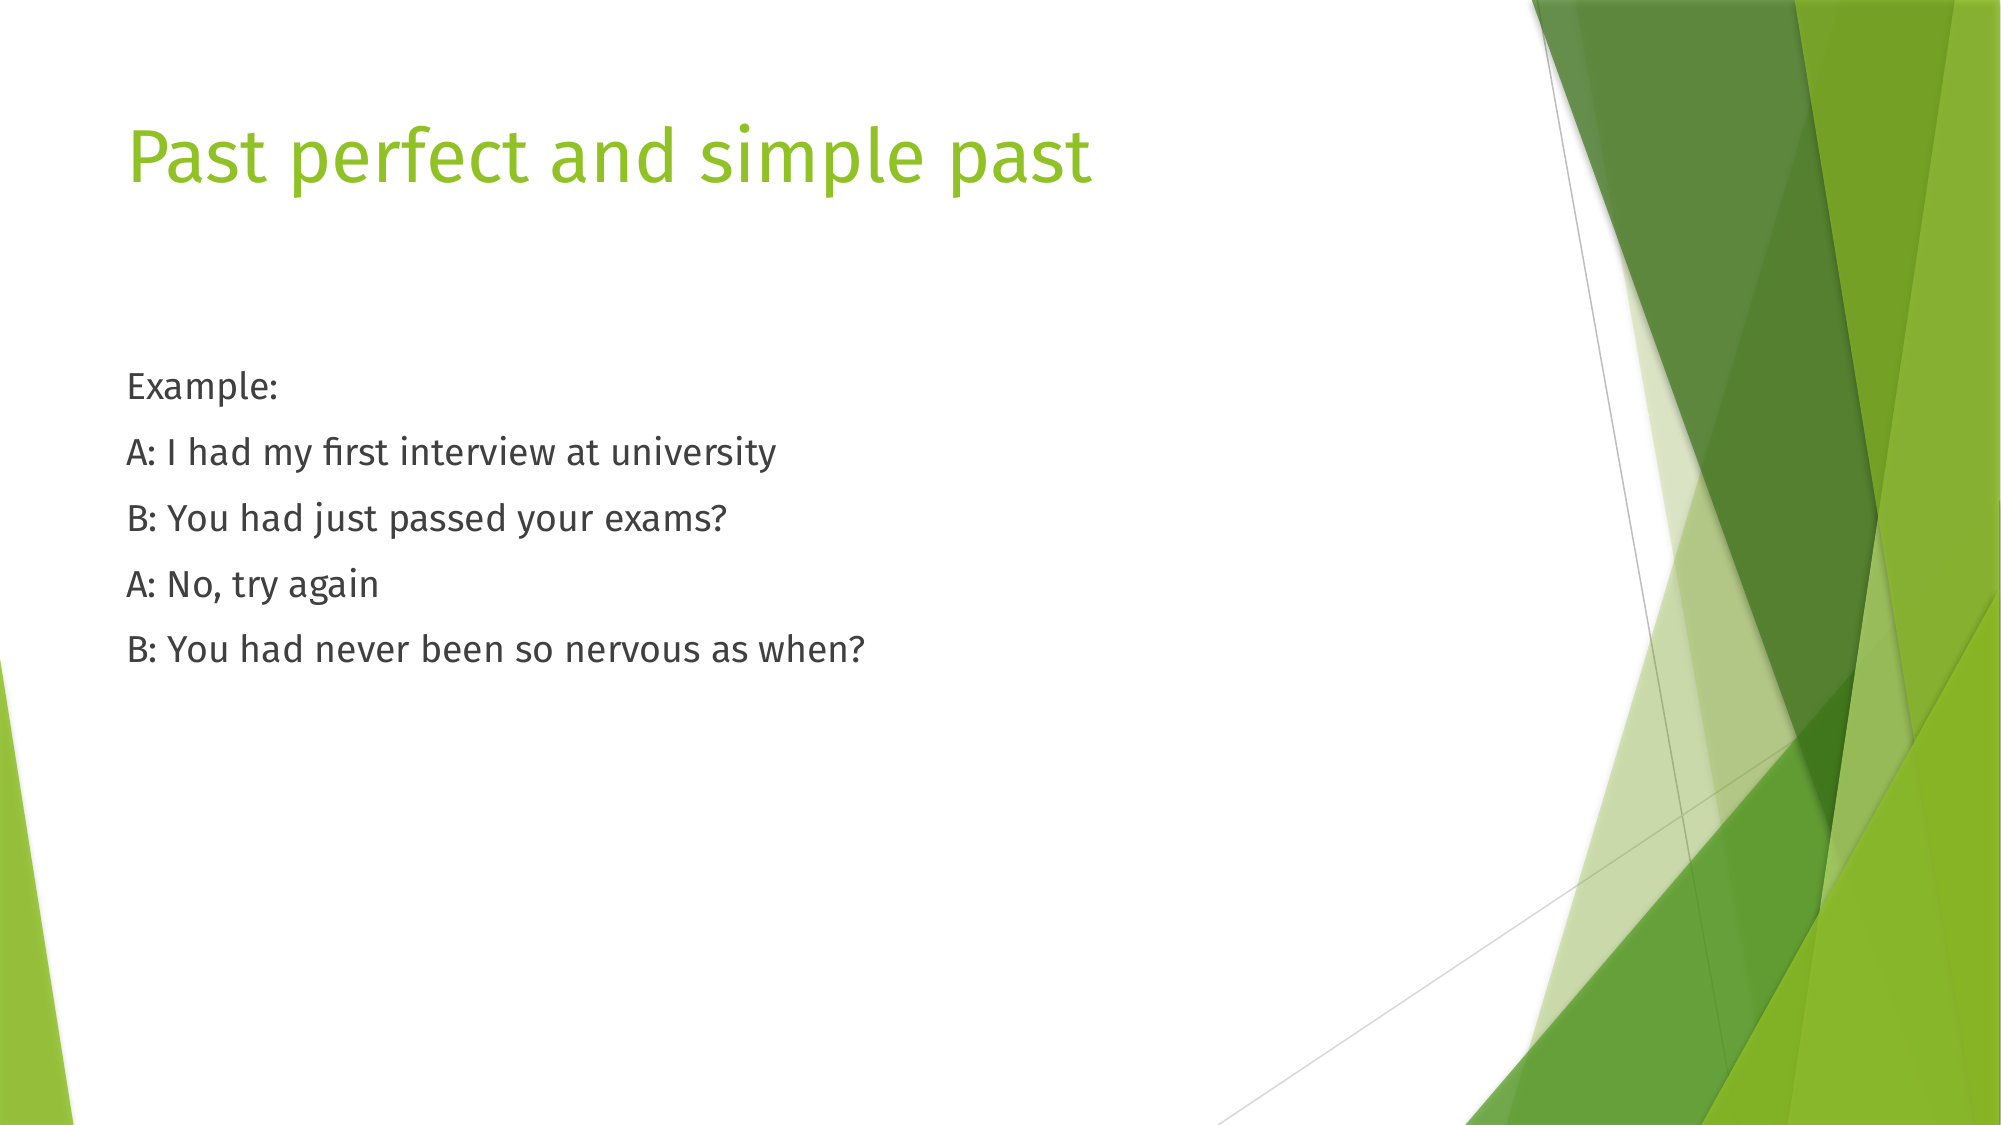

# Past perfect and simple past
Example:
A: I had my first interview at university
B: You had just passed your exams?
A: No, try again
B: You had never been so nervous as when?